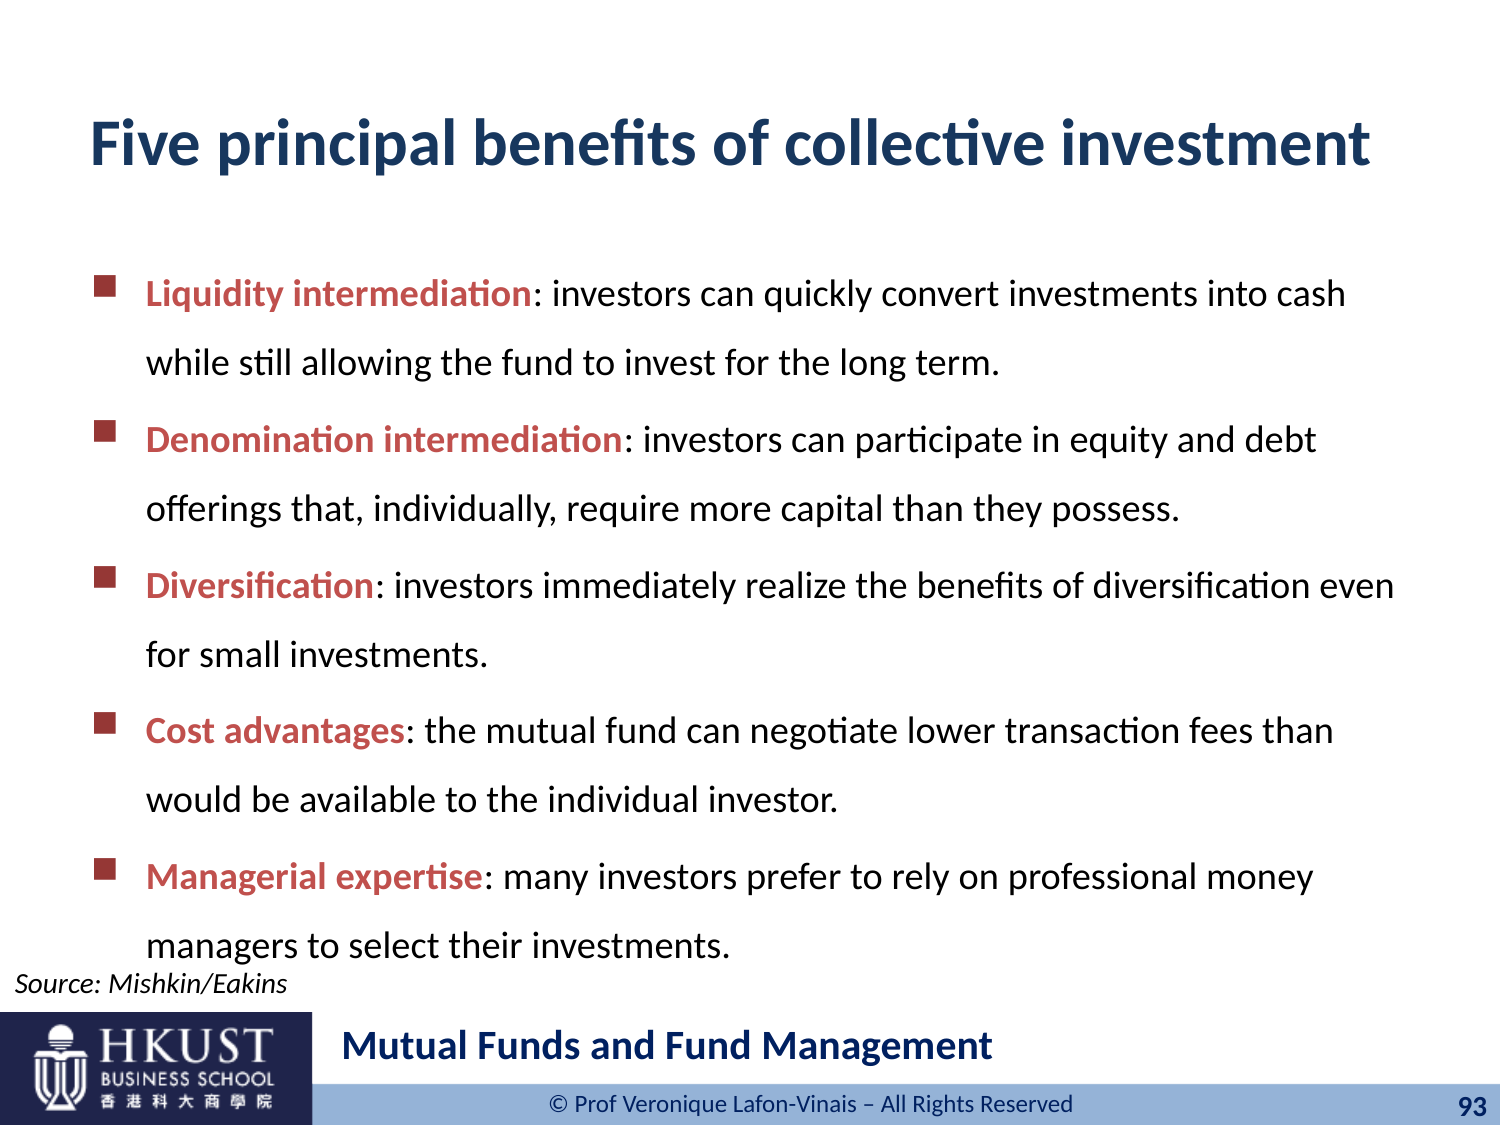

# Five principal benefits of collective investment
Liquidity intermediation: investors can quickly convert investments into cash while still allowing the fund to invest for the long term.
Denomination intermediation: investors can participate in equity and debt offerings that, individually, require more capital than they possess.
Diversification: investors immediately realize the benefits of diversification even for small investments.
Cost advantages: the mutual fund can negotiate lower transaction fees than would be available to the individual investor.
Managerial expertise: many investors prefer to rely on professional money managers to select their investments.
Source: Mishkin/Eakins
Mutual Funds and Fund Management
93